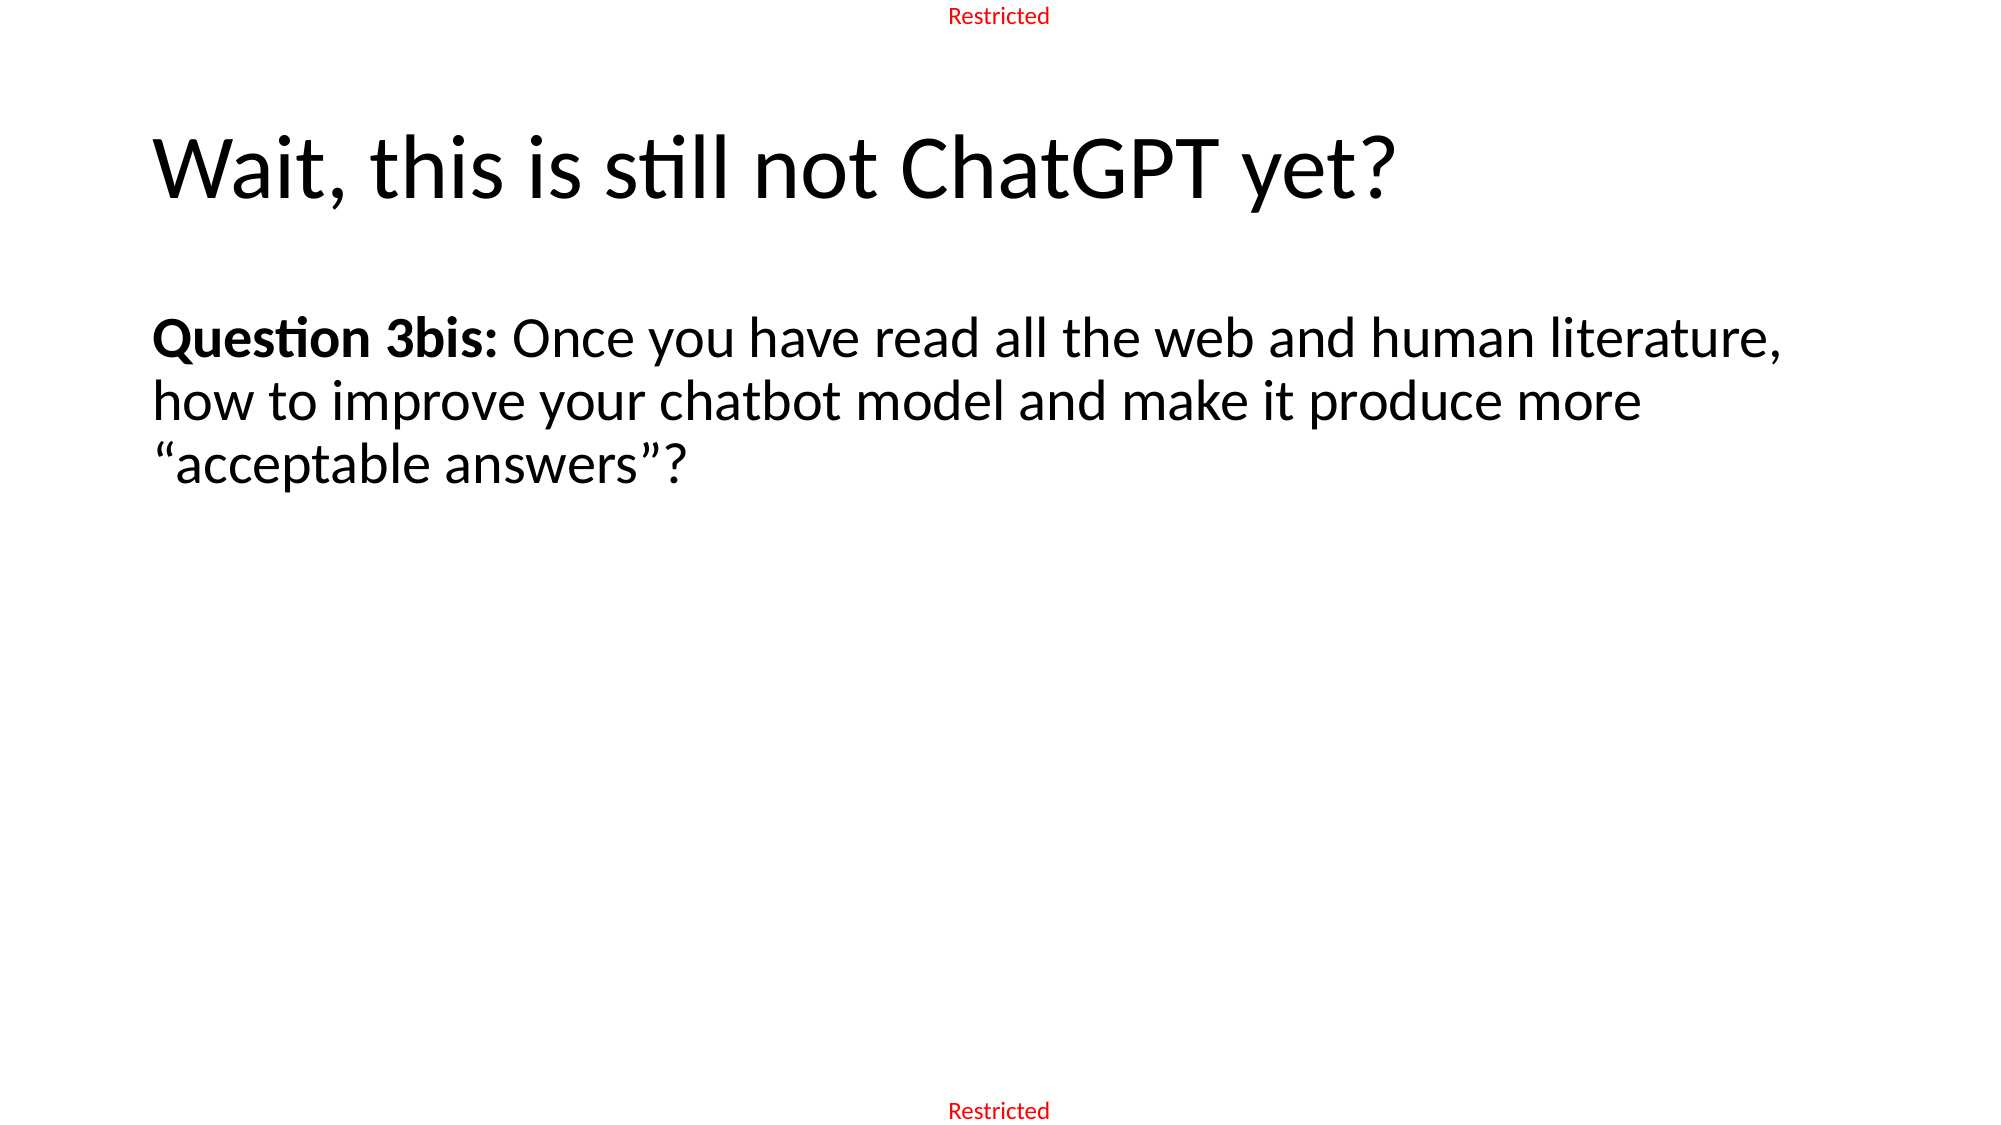

# Wait, this is still not ChatGPT yet?
Question 3bis: Once you have read all the web and human literature, how to improve your chatbot model and make it produce more “acceptable answers”?